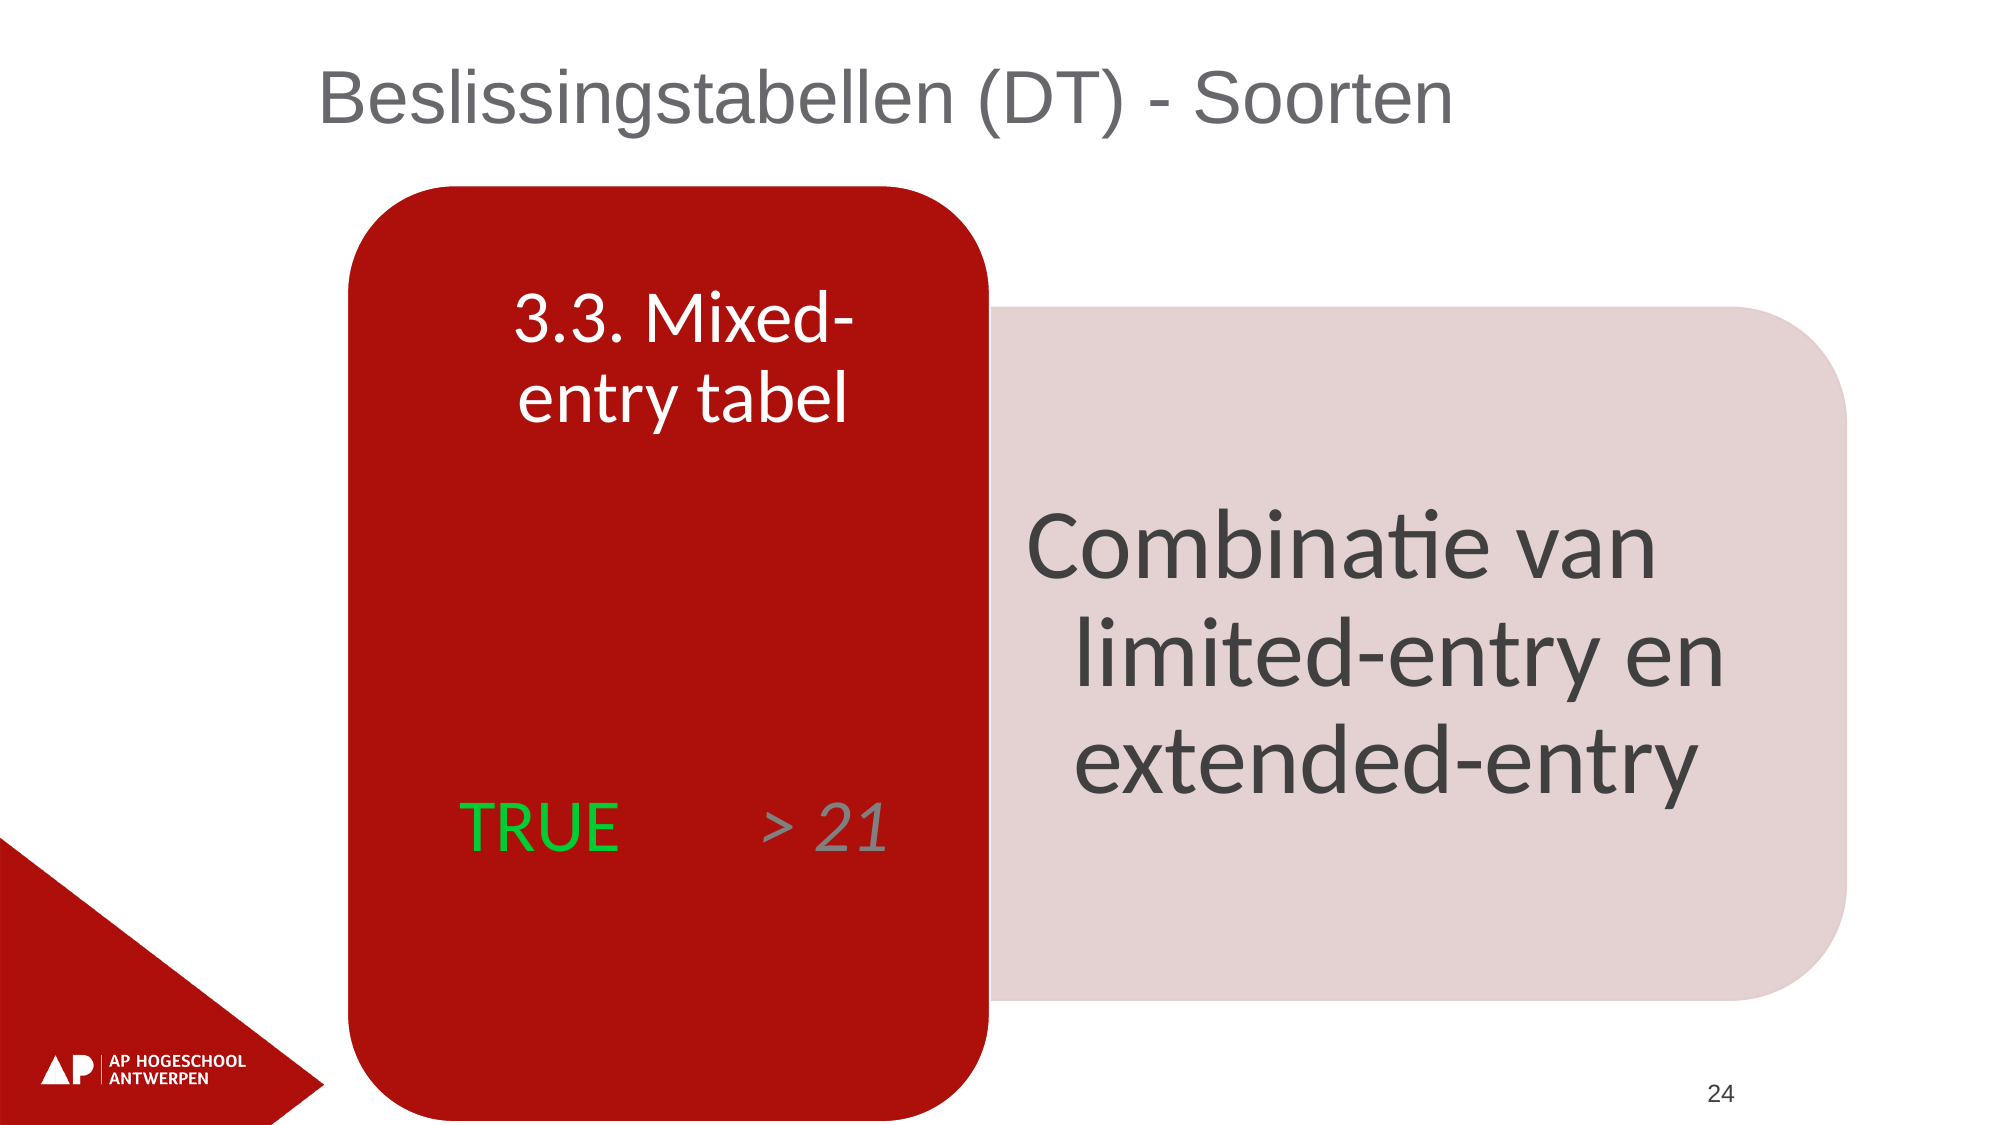

Beslissingstabellen (DT) - Soorten
Combinatie van limited-entry en extended-entry
3.3. Mixed-entry tabel

TRUE 	> 21
24